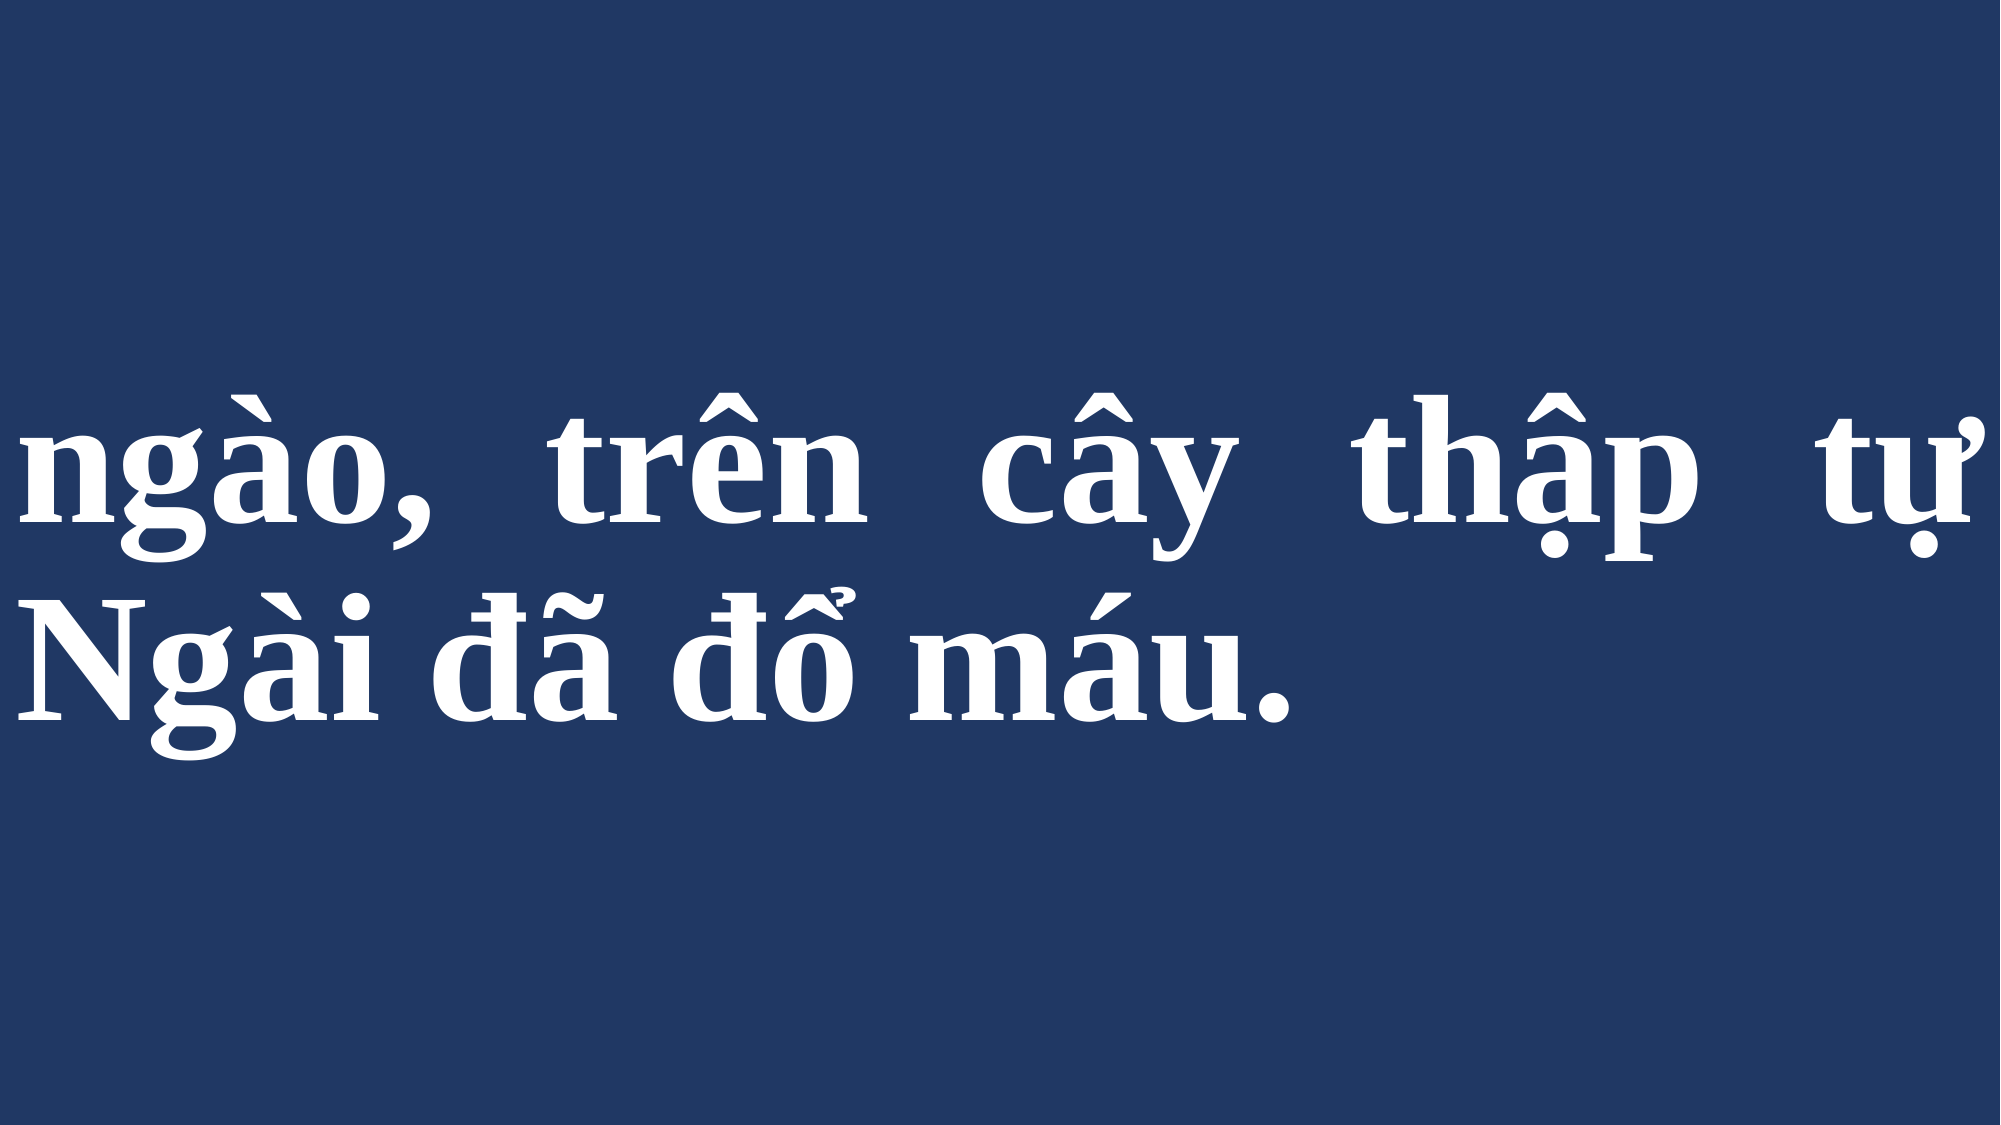

# ngào, trên cây thập tự Ngài đã đổ máu.